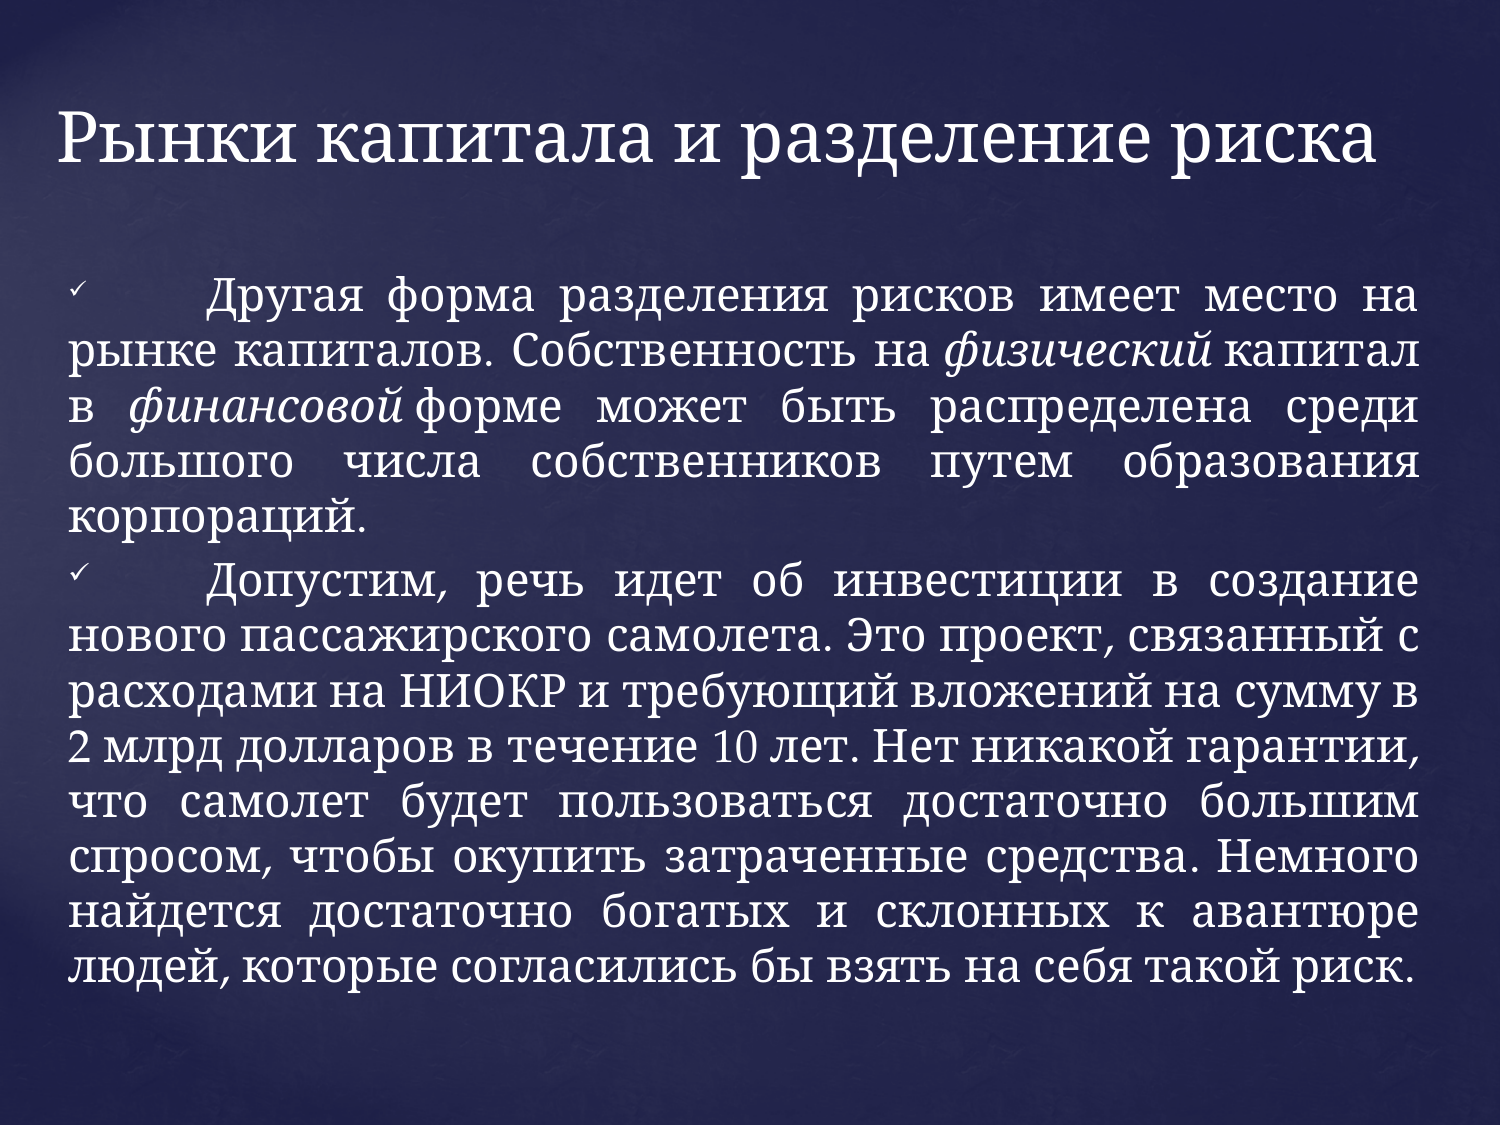

# Рынки капитала и разделение риска
	Другая форма разделения рисков имеет место на рынке капиталов. Собственность на физический капитал в финансовой форме может быть распределена среди большого числа собственников путем образования корпораций.
	Допустим, речь идет об инвестиции в создание нового пассажирского самолета. Это проект, связанный с расходами на НИОКР и требующий вложений на сумму в 2 млрд долларов в течение 10 лет. Нет никакой гарантии, что самолет будет пользоваться достаточно большим спросом, чтобы окупить затраченные средства. Немного найдется достаточно богатых и склонных к авантюре людей, которые согласились бы взять на себя такой риск.